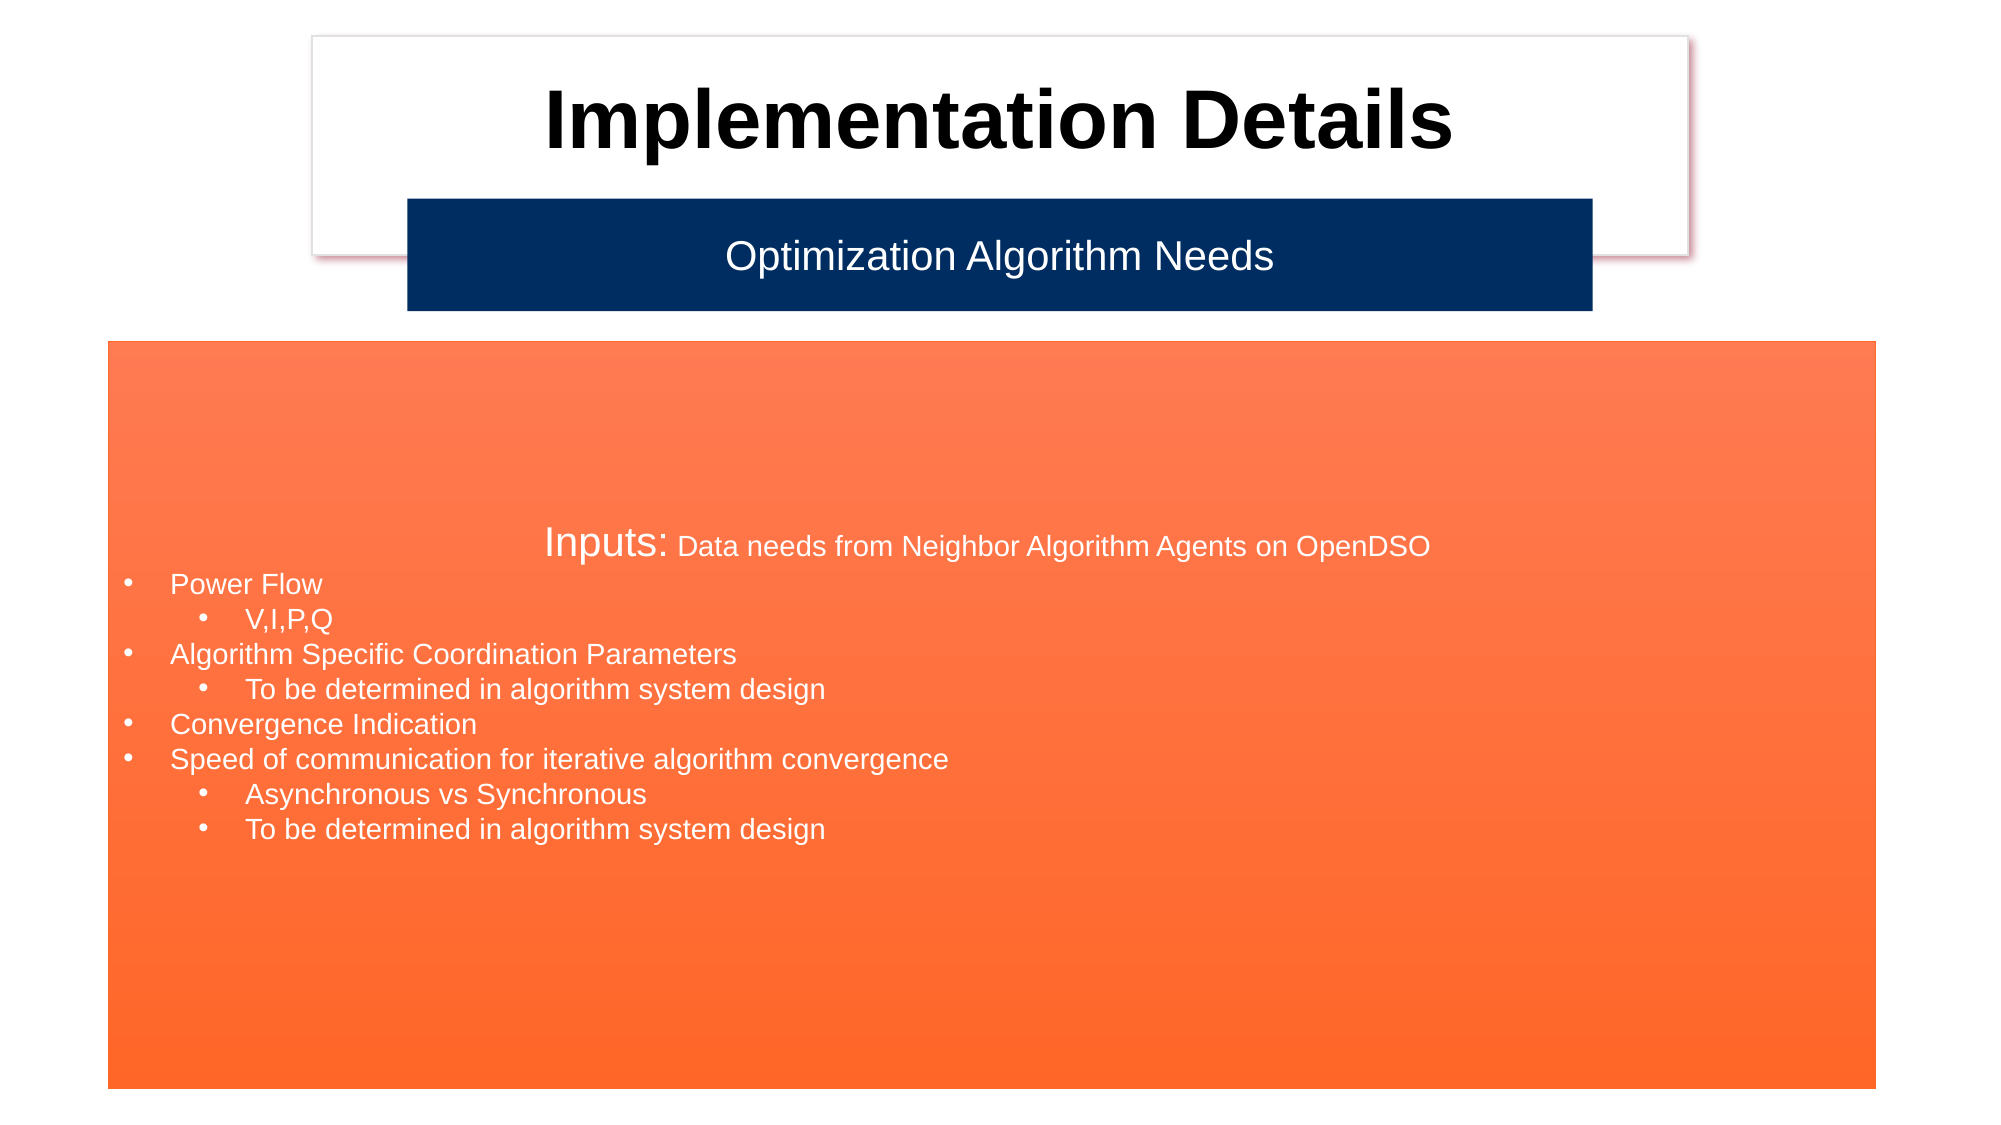

# Implementation Details

Optimization Algorithm Needs
Inputs: Data needs from Neighbor Algorithm Agents on OpenDSO
Power Flow
V,I,P,Q
Algorithm Specific Coordination Parameters
To be determined in algorithm system design
Convergence Indication
Speed of communication for iterative algorithm convergence
Asynchronous vs Synchronous
To be determined in algorithm system design